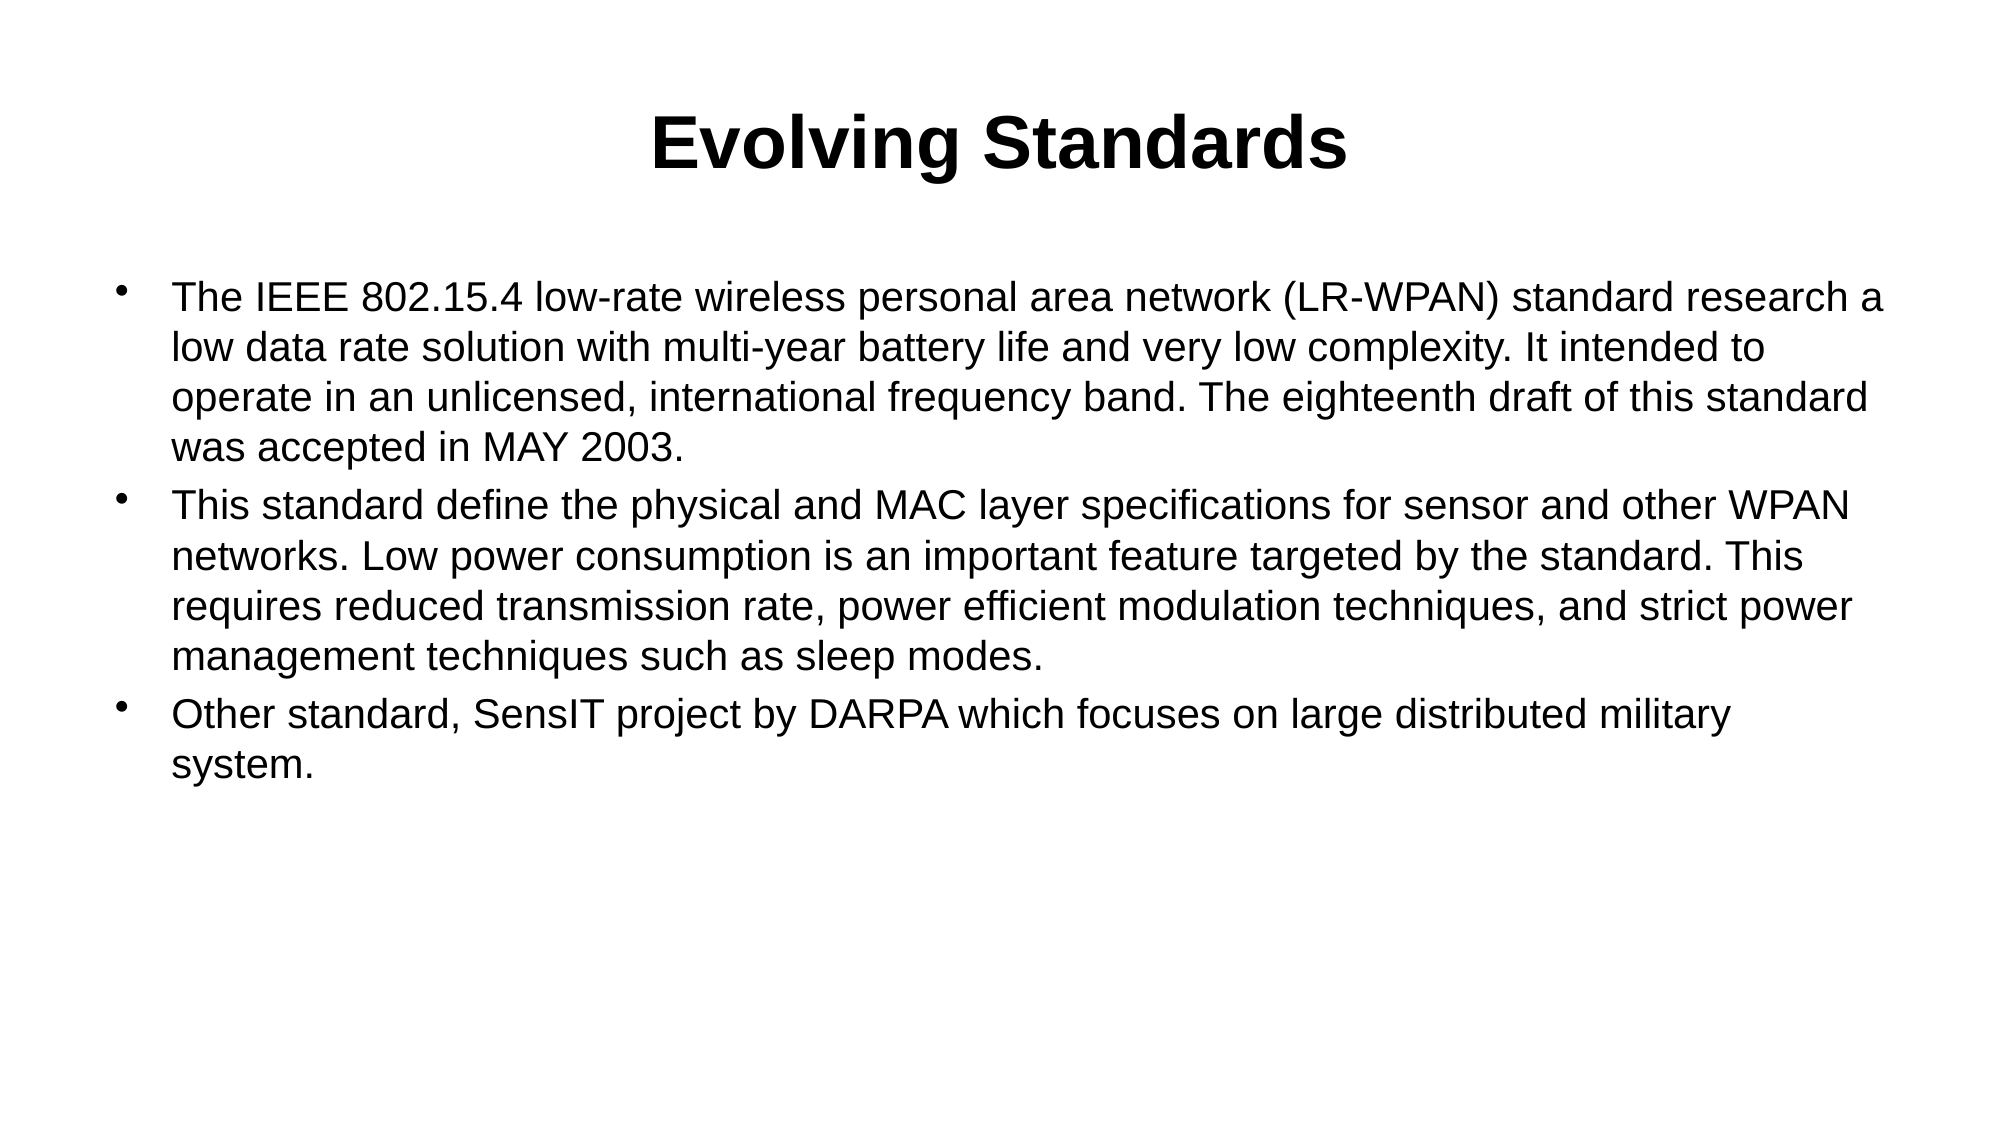

# Evolving Standards
The IEEE 802.15.4 low-rate wireless personal area network (LR-WPAN) standard research a low data rate solution with multi-year battery life and very low complexity. It intended to operate in an unlicensed, international frequency band. The eighteenth draft of this standard was accepted in MAY 2003.
This standard define the physical and MAC layer specifications for sensor and other WPAN networks. Low power consumption is an important feature targeted by the standard. This requires reduced transmission rate, power efficient modulation techniques, and strict power management techniques such as sleep modes.
Other standard, SensIT project by DARPA which focuses on large distributed military system.